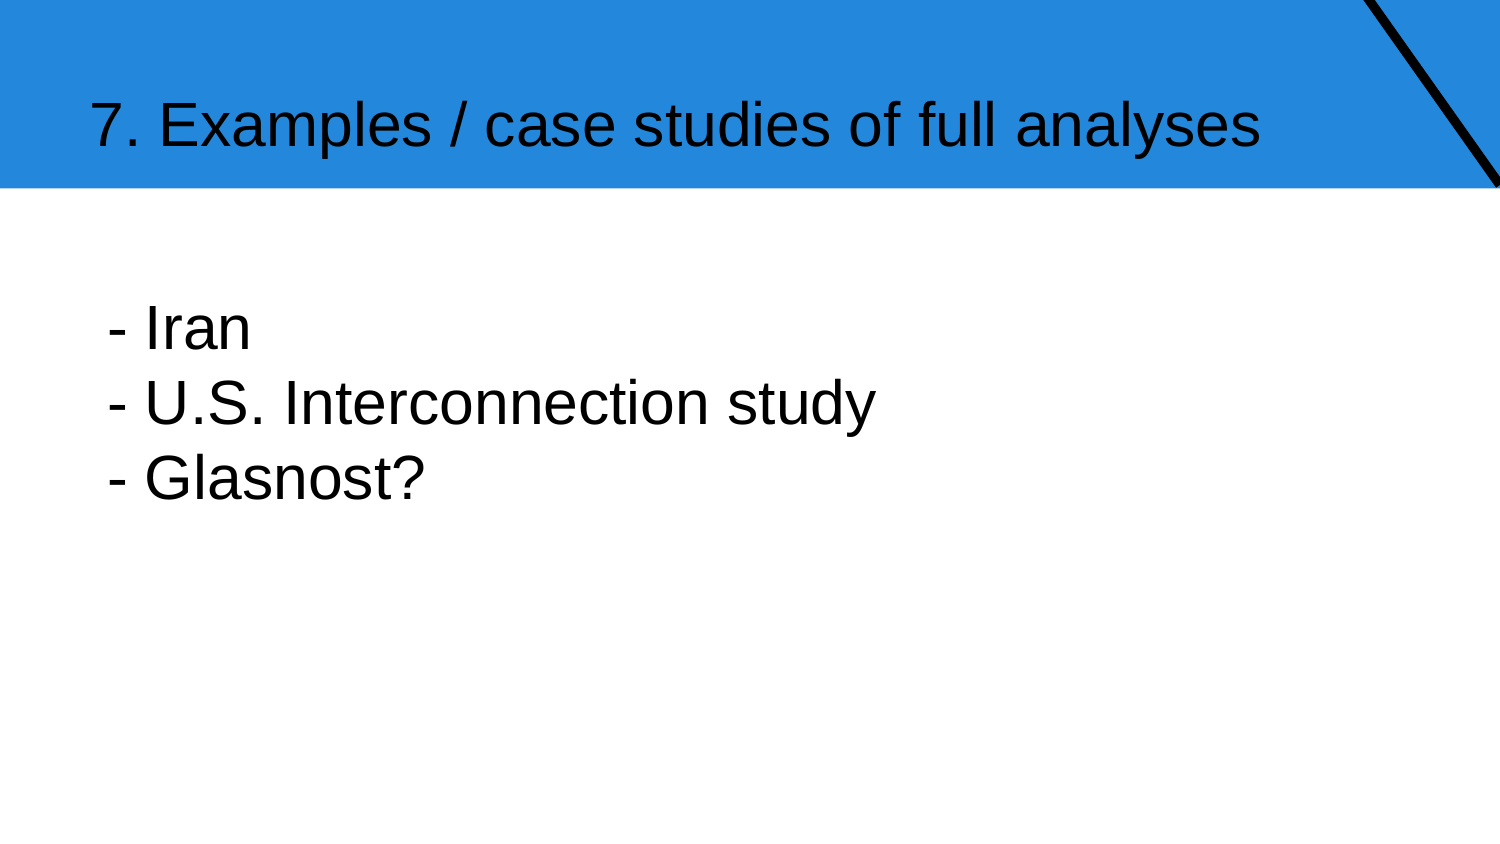

7. Examples / case studies of full analyses

 - Iran
 - U.S. Interconnection study
 - Glasnost?